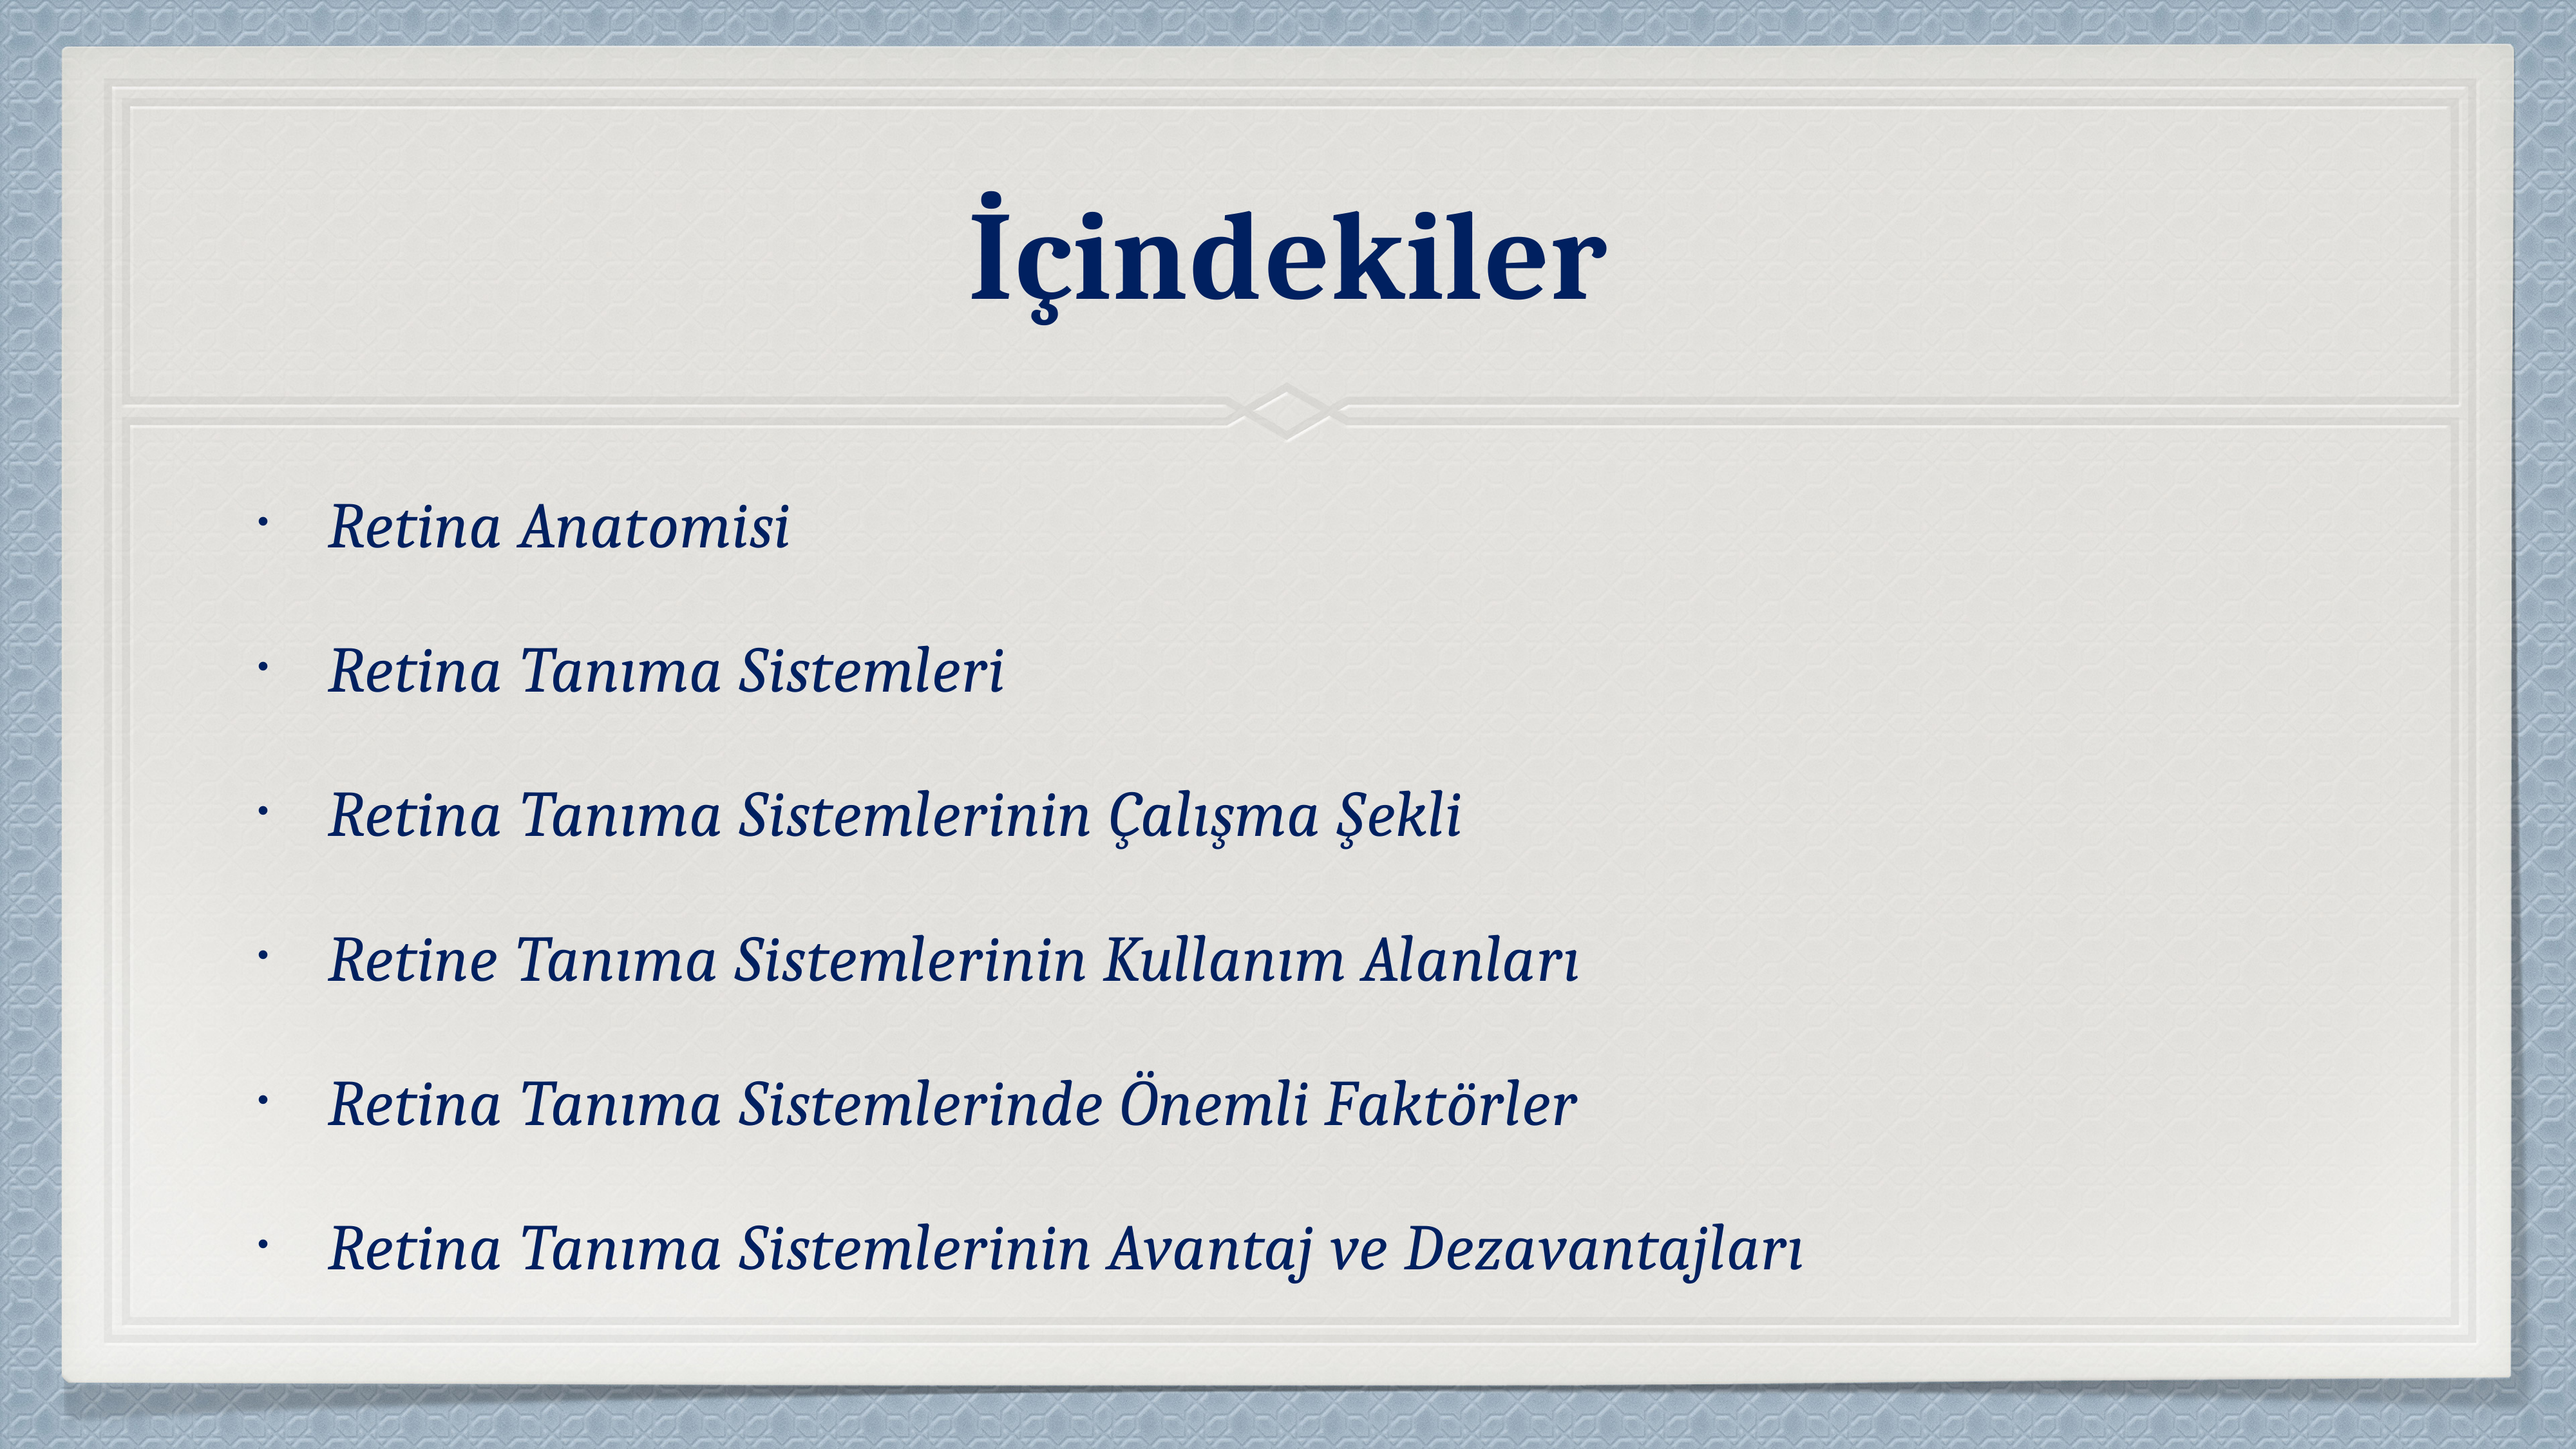

# İçindekiler
Retina Anatomisi
Retina Tanıma Sistemleri
Retina Tanıma Sistemlerinin Çalışma Şekli
Retine Tanıma Sistemlerinin Kullanım Alanları
Retina Tanıma Sistemlerinde Önemli Faktörler
Retina Tanıma Sistemlerinin Avantaj ve Dezavantajları